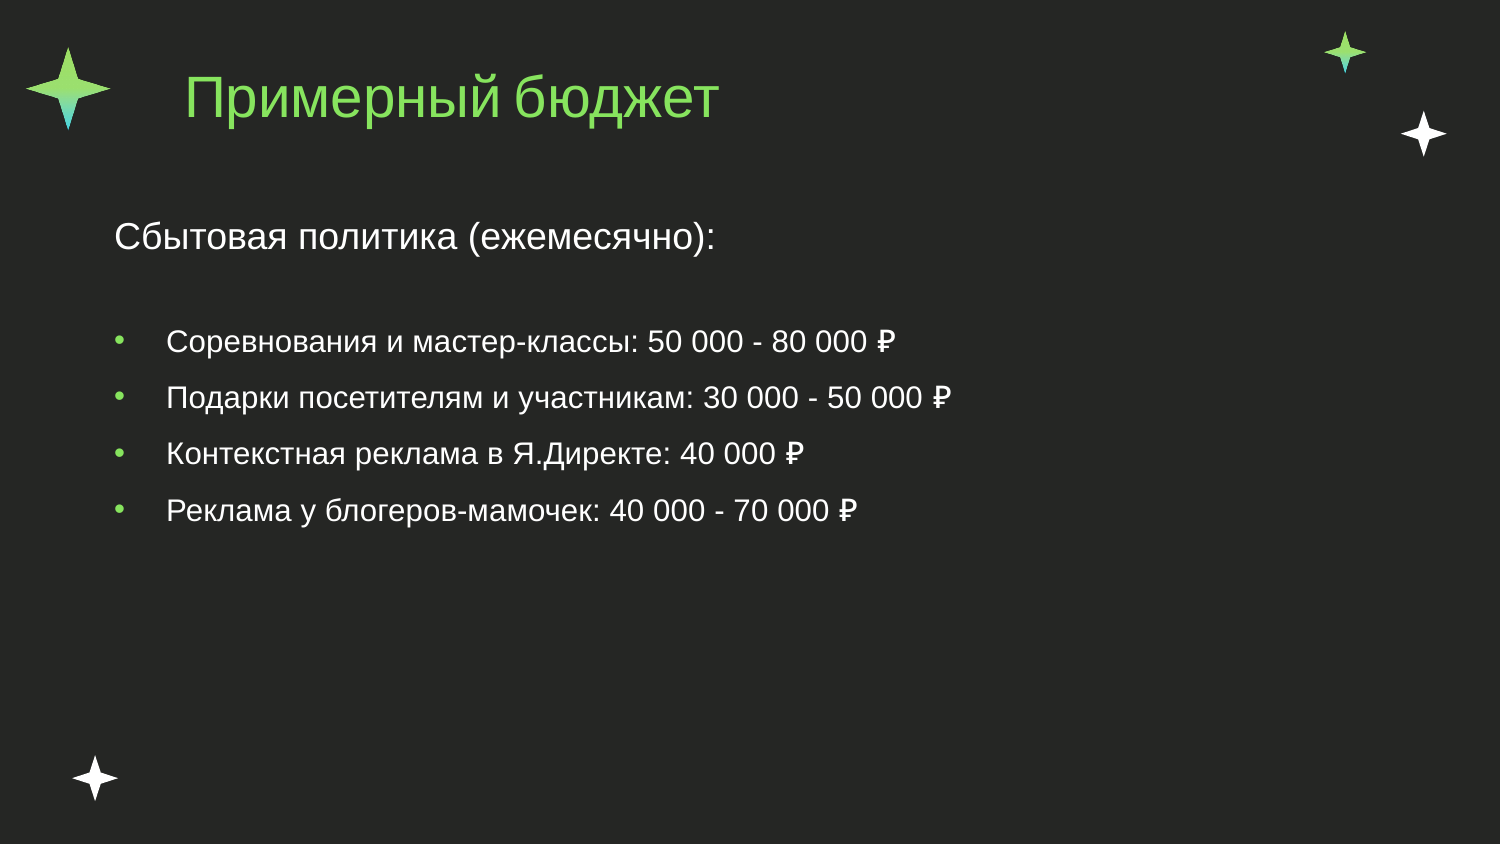

# Примерный бюджет
Сбытовая политика (ежемесячно):

Соревнования и мастер-классы: 50 000 - 80 000 ₽
Подарки посетителям и участникам: 30 000 - 50 000 ₽
Контекстная реклама в Я.Директе: 40 000 ₽
Реклама у блогеров-мамочек: 40 000 - 70 000 ₽